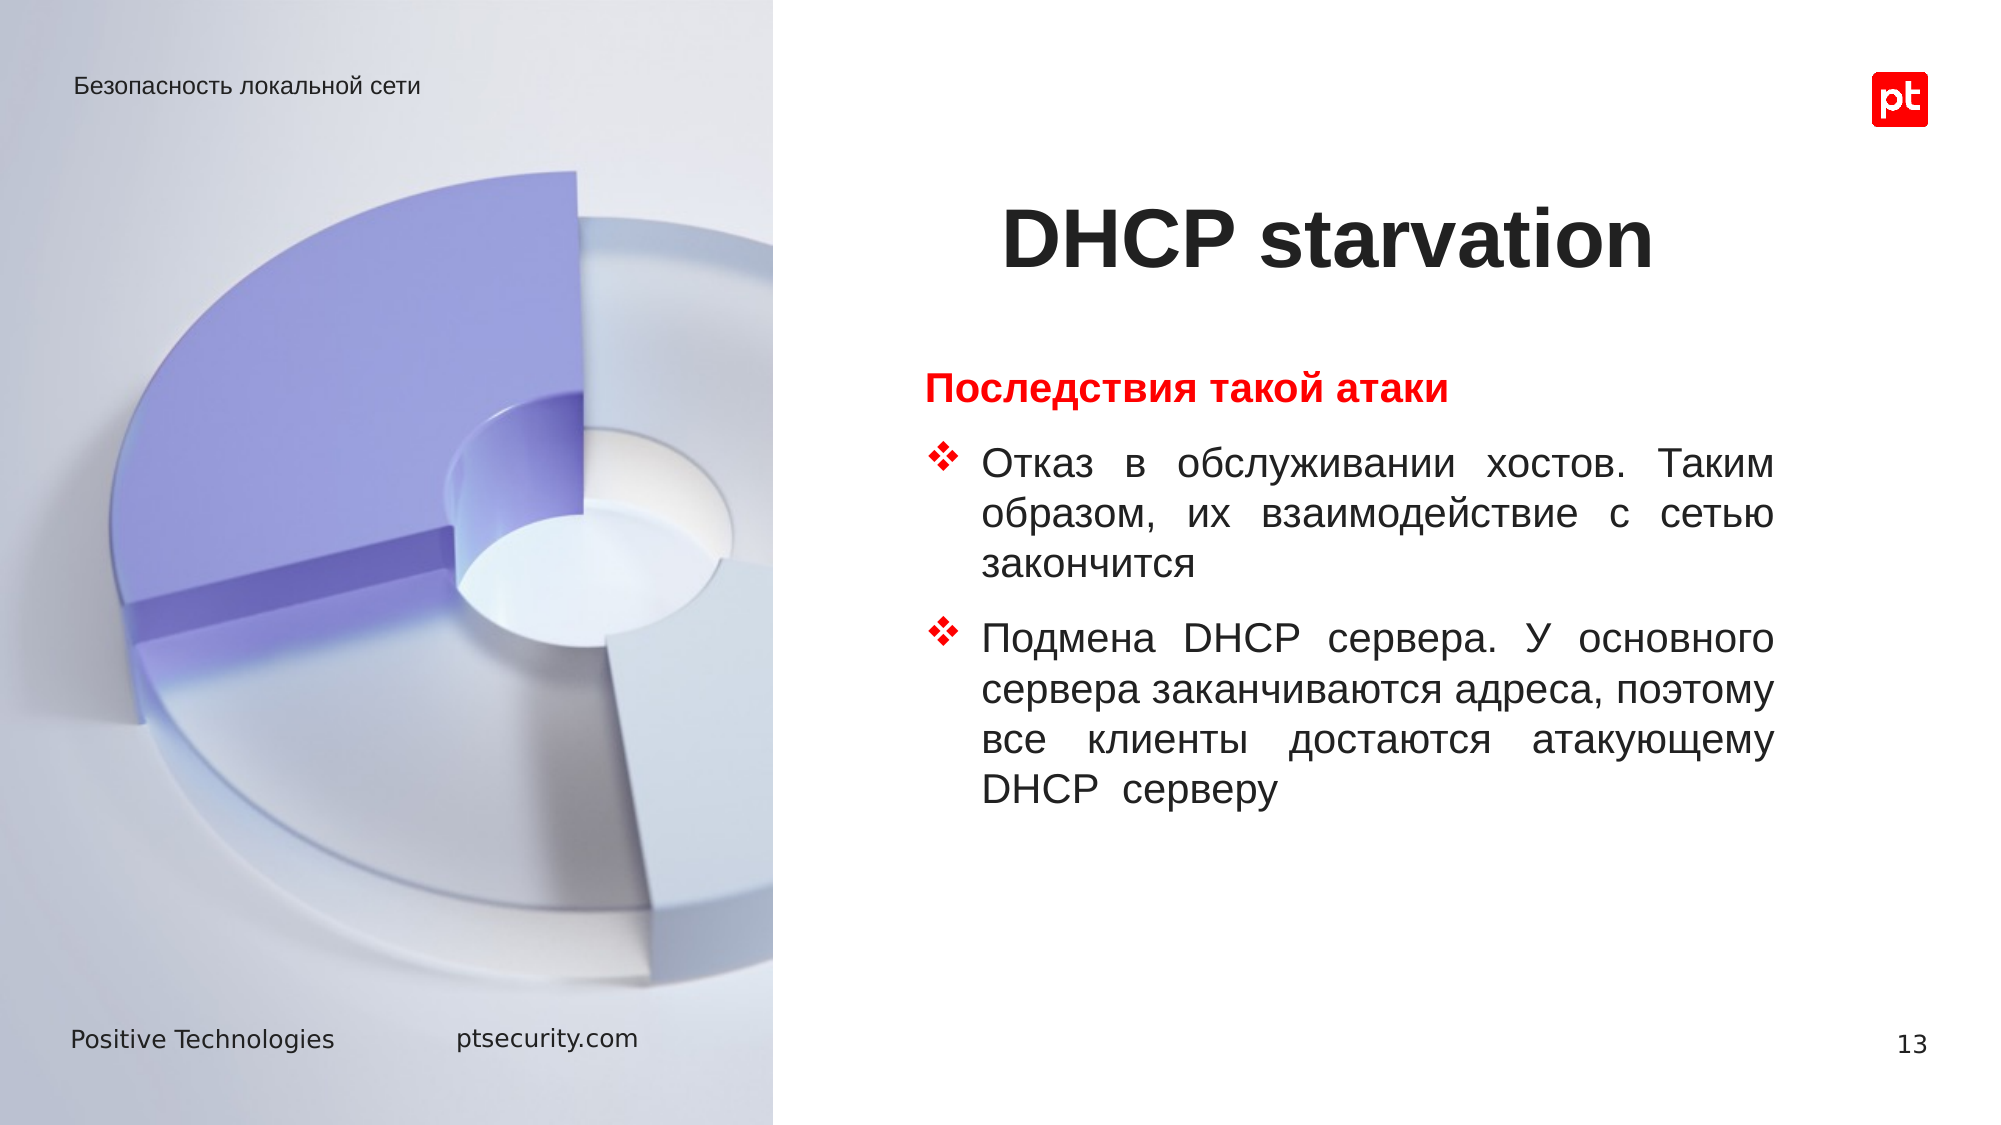

Безопасность локальной сети
# DHCP starvation
Последствия такой атаки
Отказ в обслуживании хостов. Таким образом, их взаимодействие с сетью закончится
Подмена DHCP сервера. У основного сервера заканчиваются адреса, поэтому все клиенты достаются атакующему DHCP  серверу
13